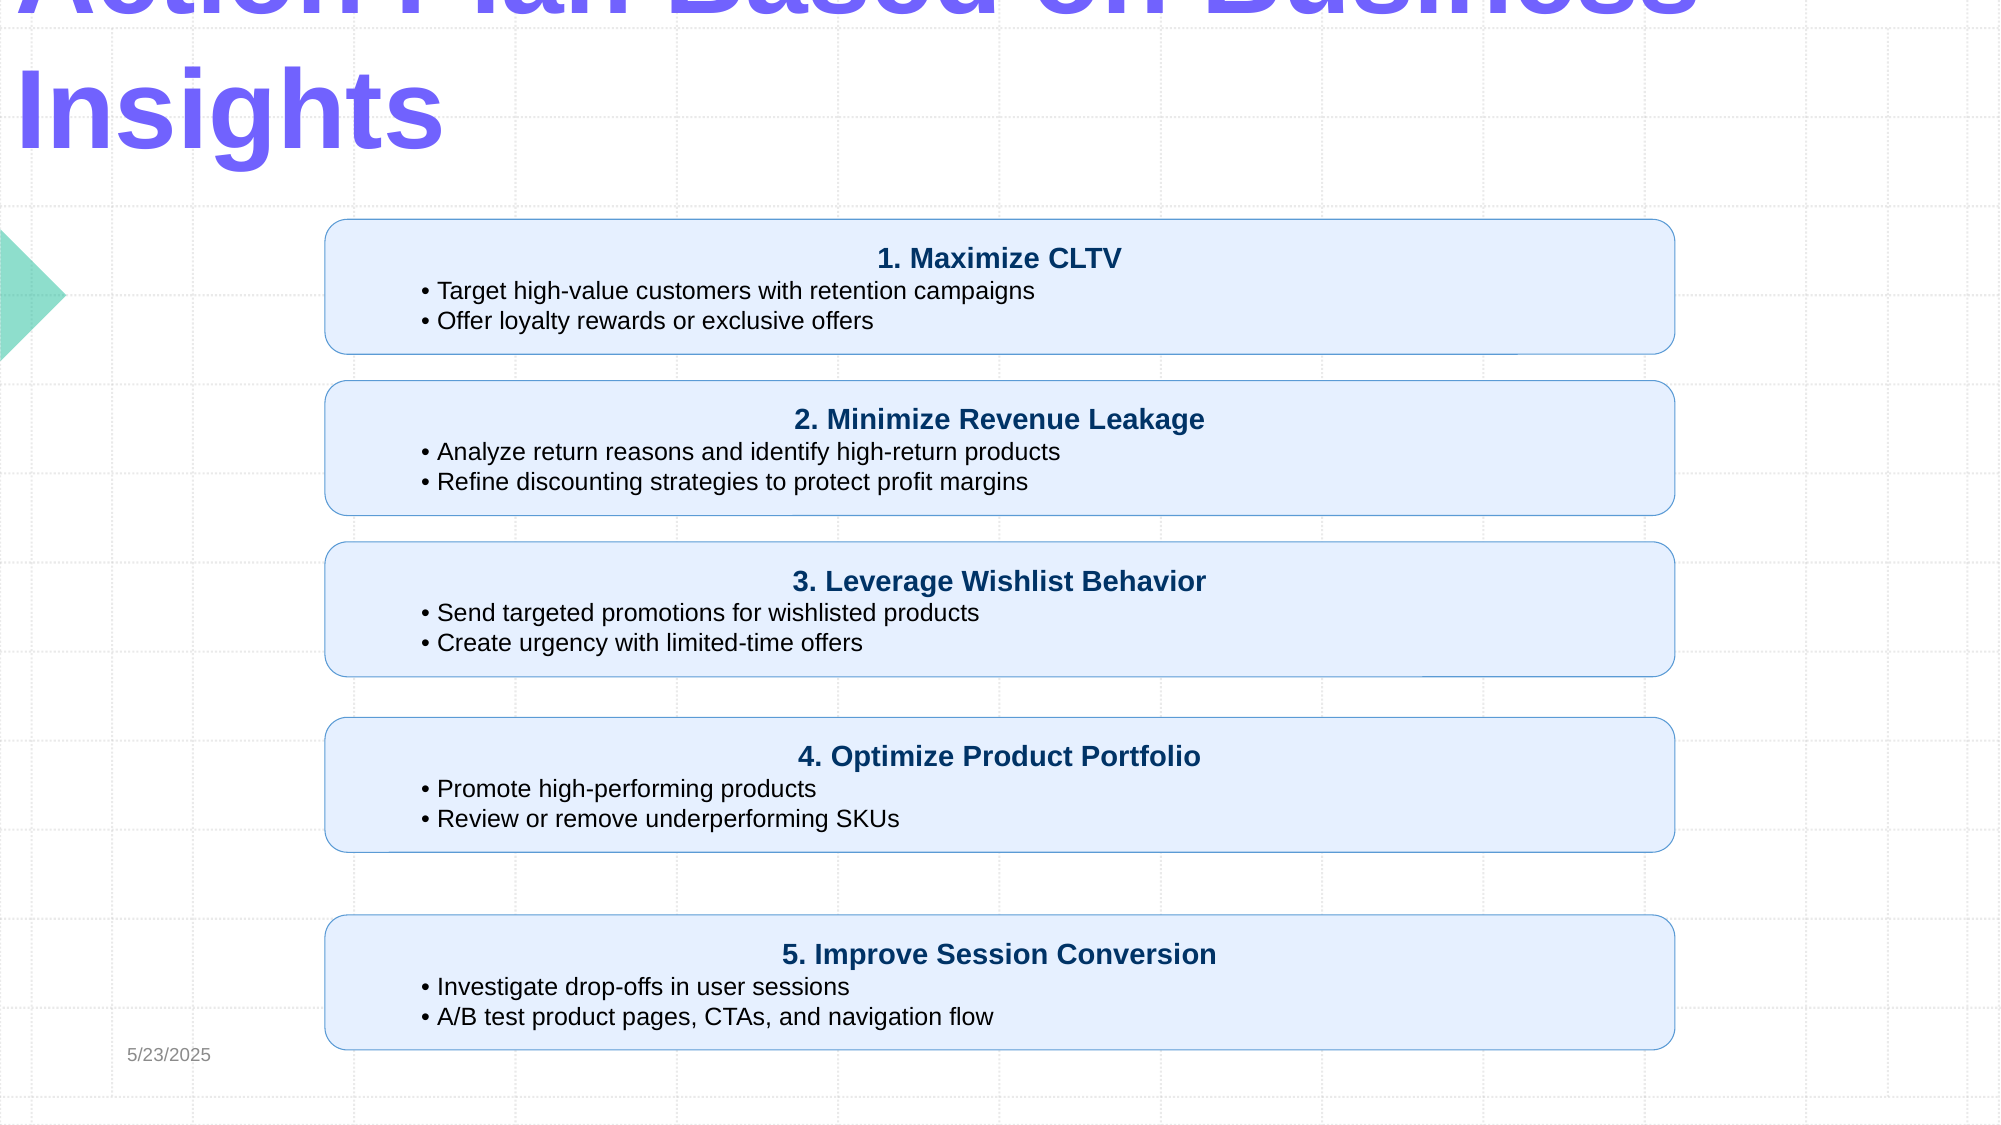

# Action Plan Based on Business Insights
1. Maximize CLTV
• Target high-value customers with retention campaigns
• Offer loyalty rewards or exclusive offers
2. Minimize Revenue Leakage
• Analyze return reasons and identify high-return products
• Refine discounting strategies to protect profit margins
3. Leverage Wishlist Behavior
• Send targeted promotions for wishlisted products
• Create urgency with limited-time offers
4. Optimize Product Portfolio
• Promote high-performing products
• Review or remove underperforming SKUs
5. Improve Session Conversion
• Investigate drop-offs in user sessions
• A/B test product pages, CTAs, and navigation flow
5/23/2025